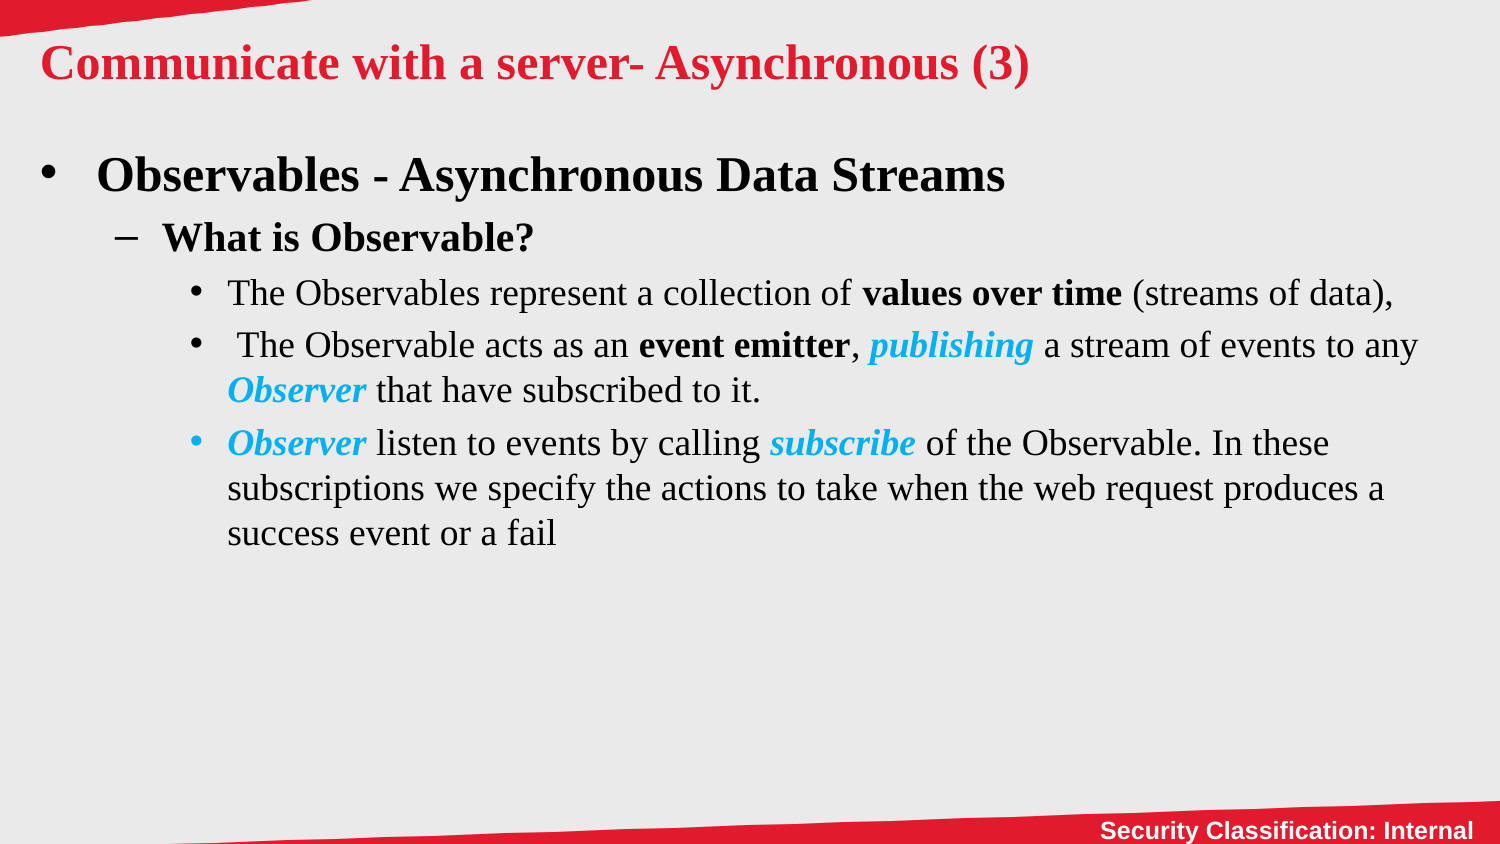

# Communicate with a server- Asynchronous (3)
Observables - Asynchronous Data Streams
What is Observable?
The Observables represent a collection of values over time (streams of data),
 The Observable acts as an event emitter, publishing a stream of events to any Observer that have subscribed to it.
Observer listen to events by calling subscribe of the Observable. In these subscriptions we specify the actions to take when the web request produces a success event or a fail